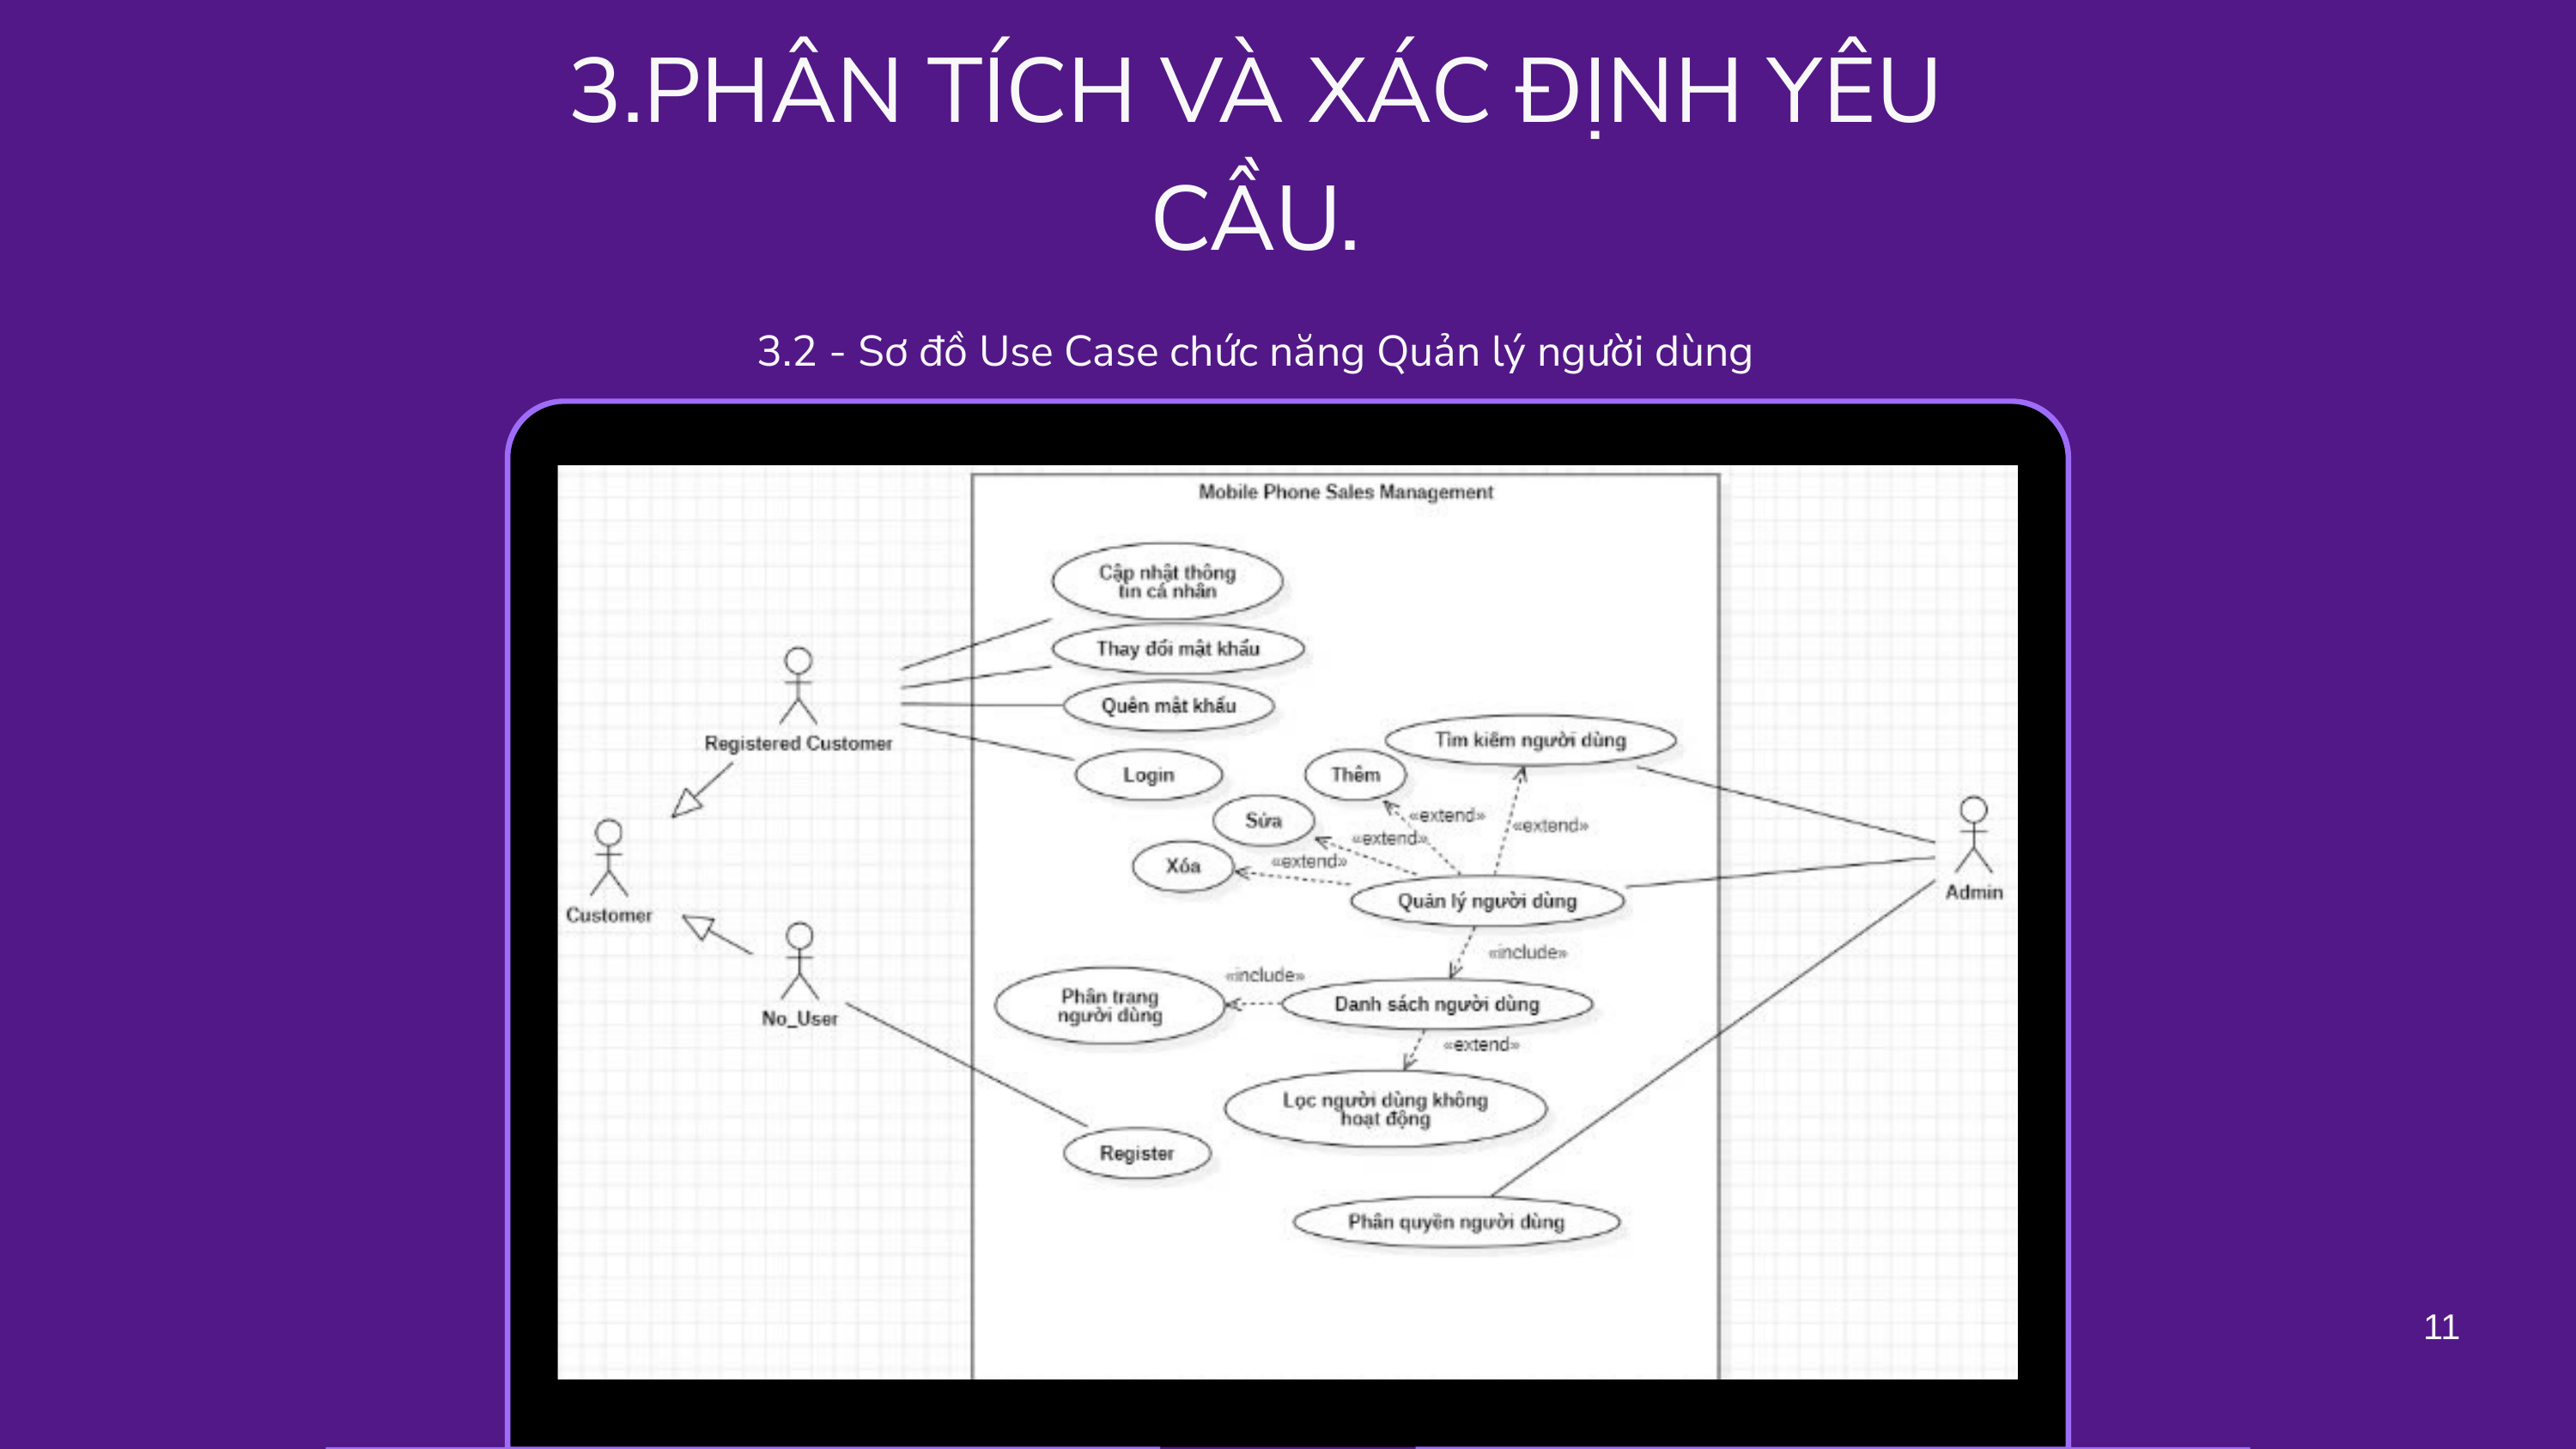

3.PHÂN TÍCH VÀ XÁC ĐỊNH YÊU CẦU.
3.2 - Sơ đồ Use Case chức năng Quản lý người dùng

11